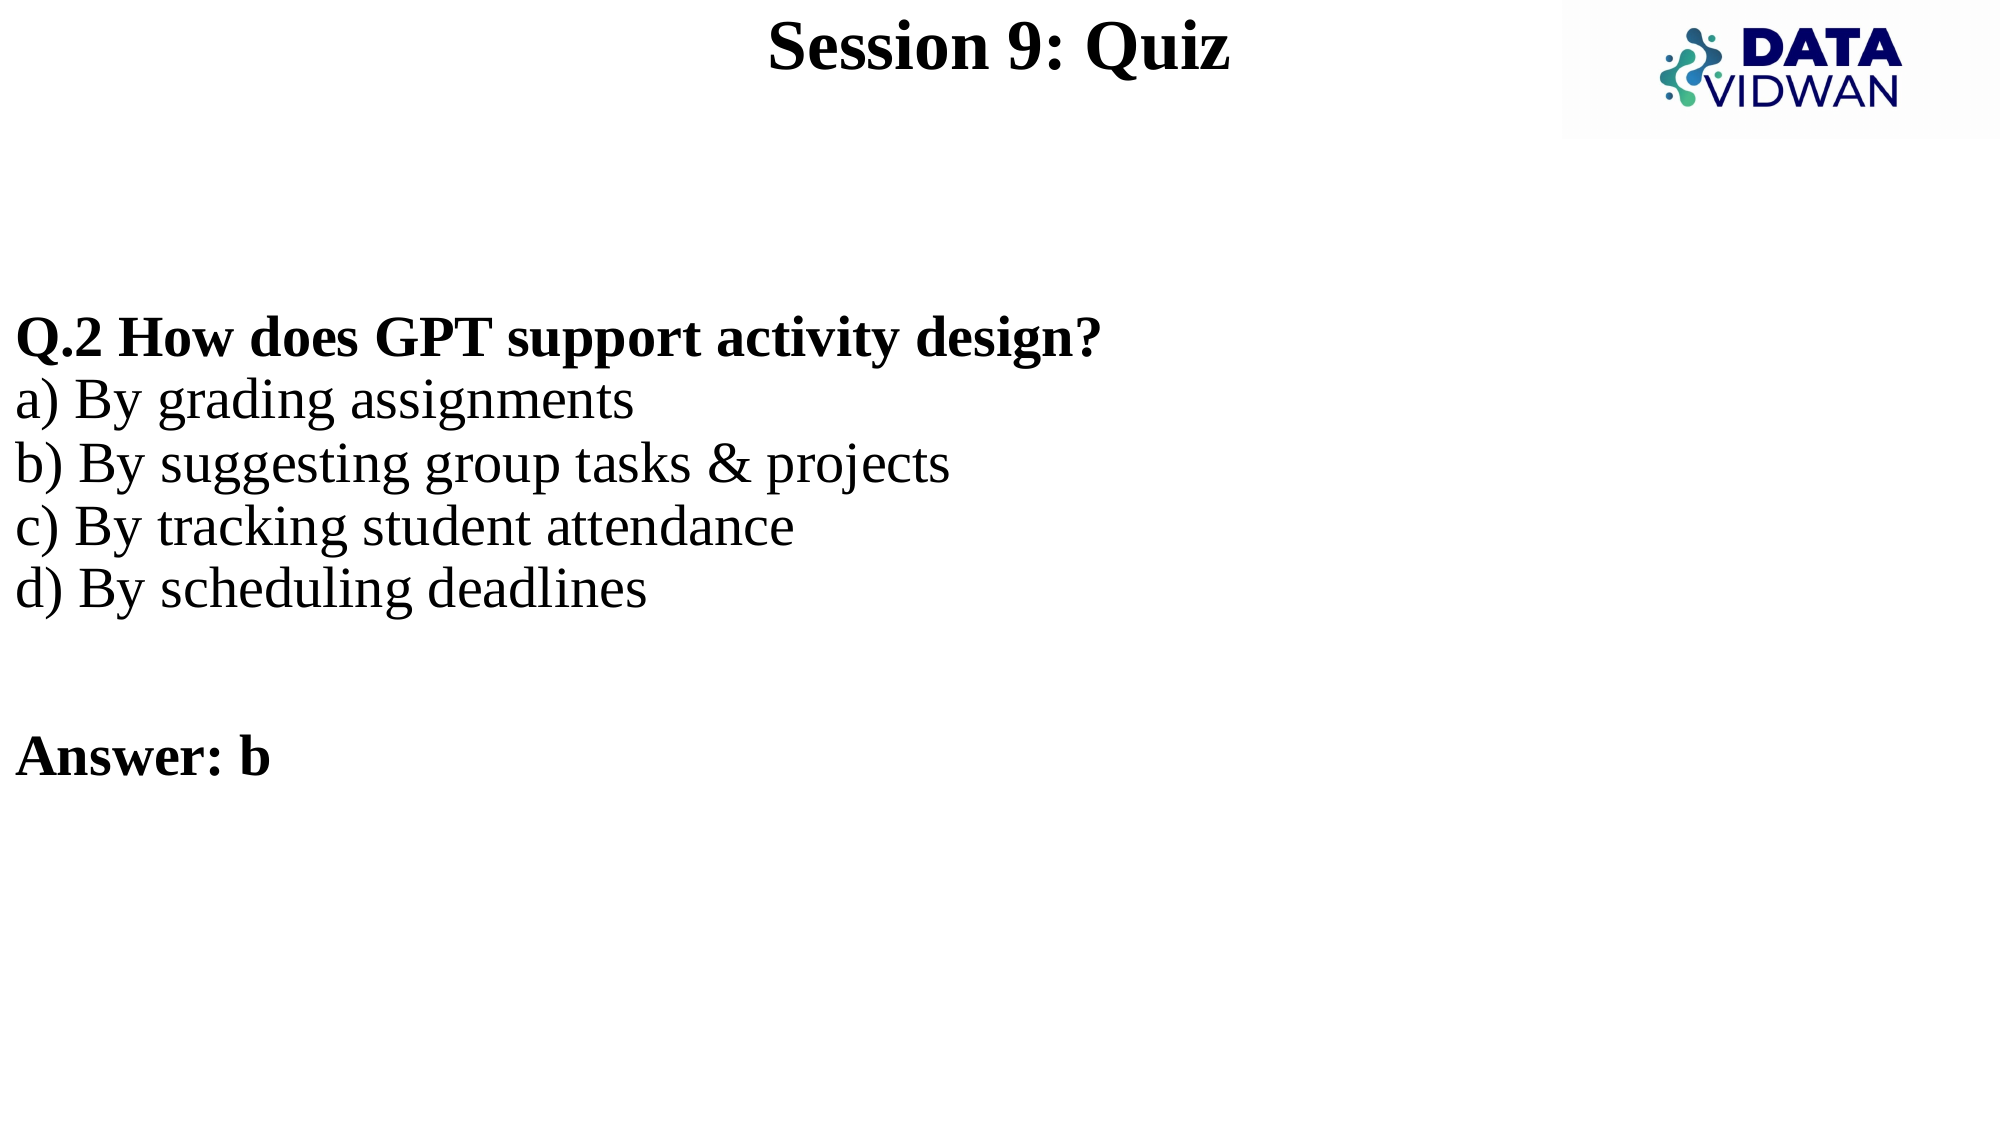

# Session 9: Quiz

Q.2 How does GPT support activity design?
a) By grading assignments
b) By suggesting group tasks & projects
c) By tracking student attendance
d) By scheduling deadlines

Answer: b